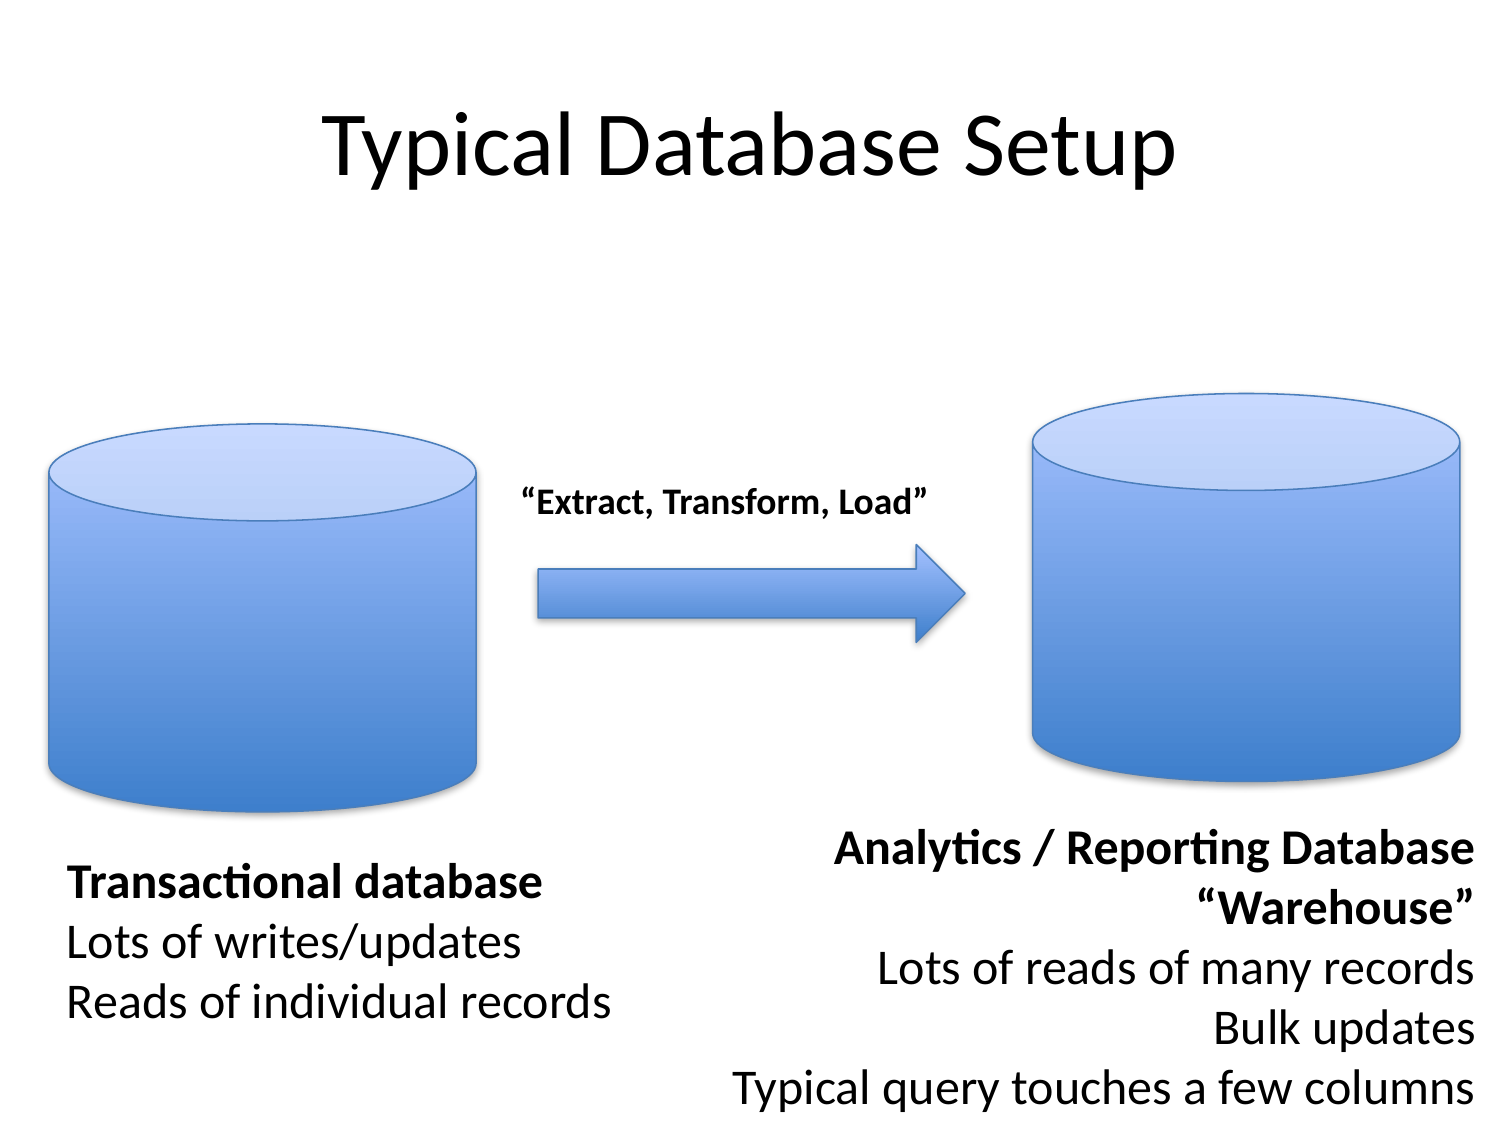

# Typical Database Setup

“Extract, Transform, Load”

Analytics / Reporting Database
“Warehouse”
Lots of reads of many records
Bulk updates
Typical query touches a few columns
Transactional database
Lots of writes/updates
Reads of individual records